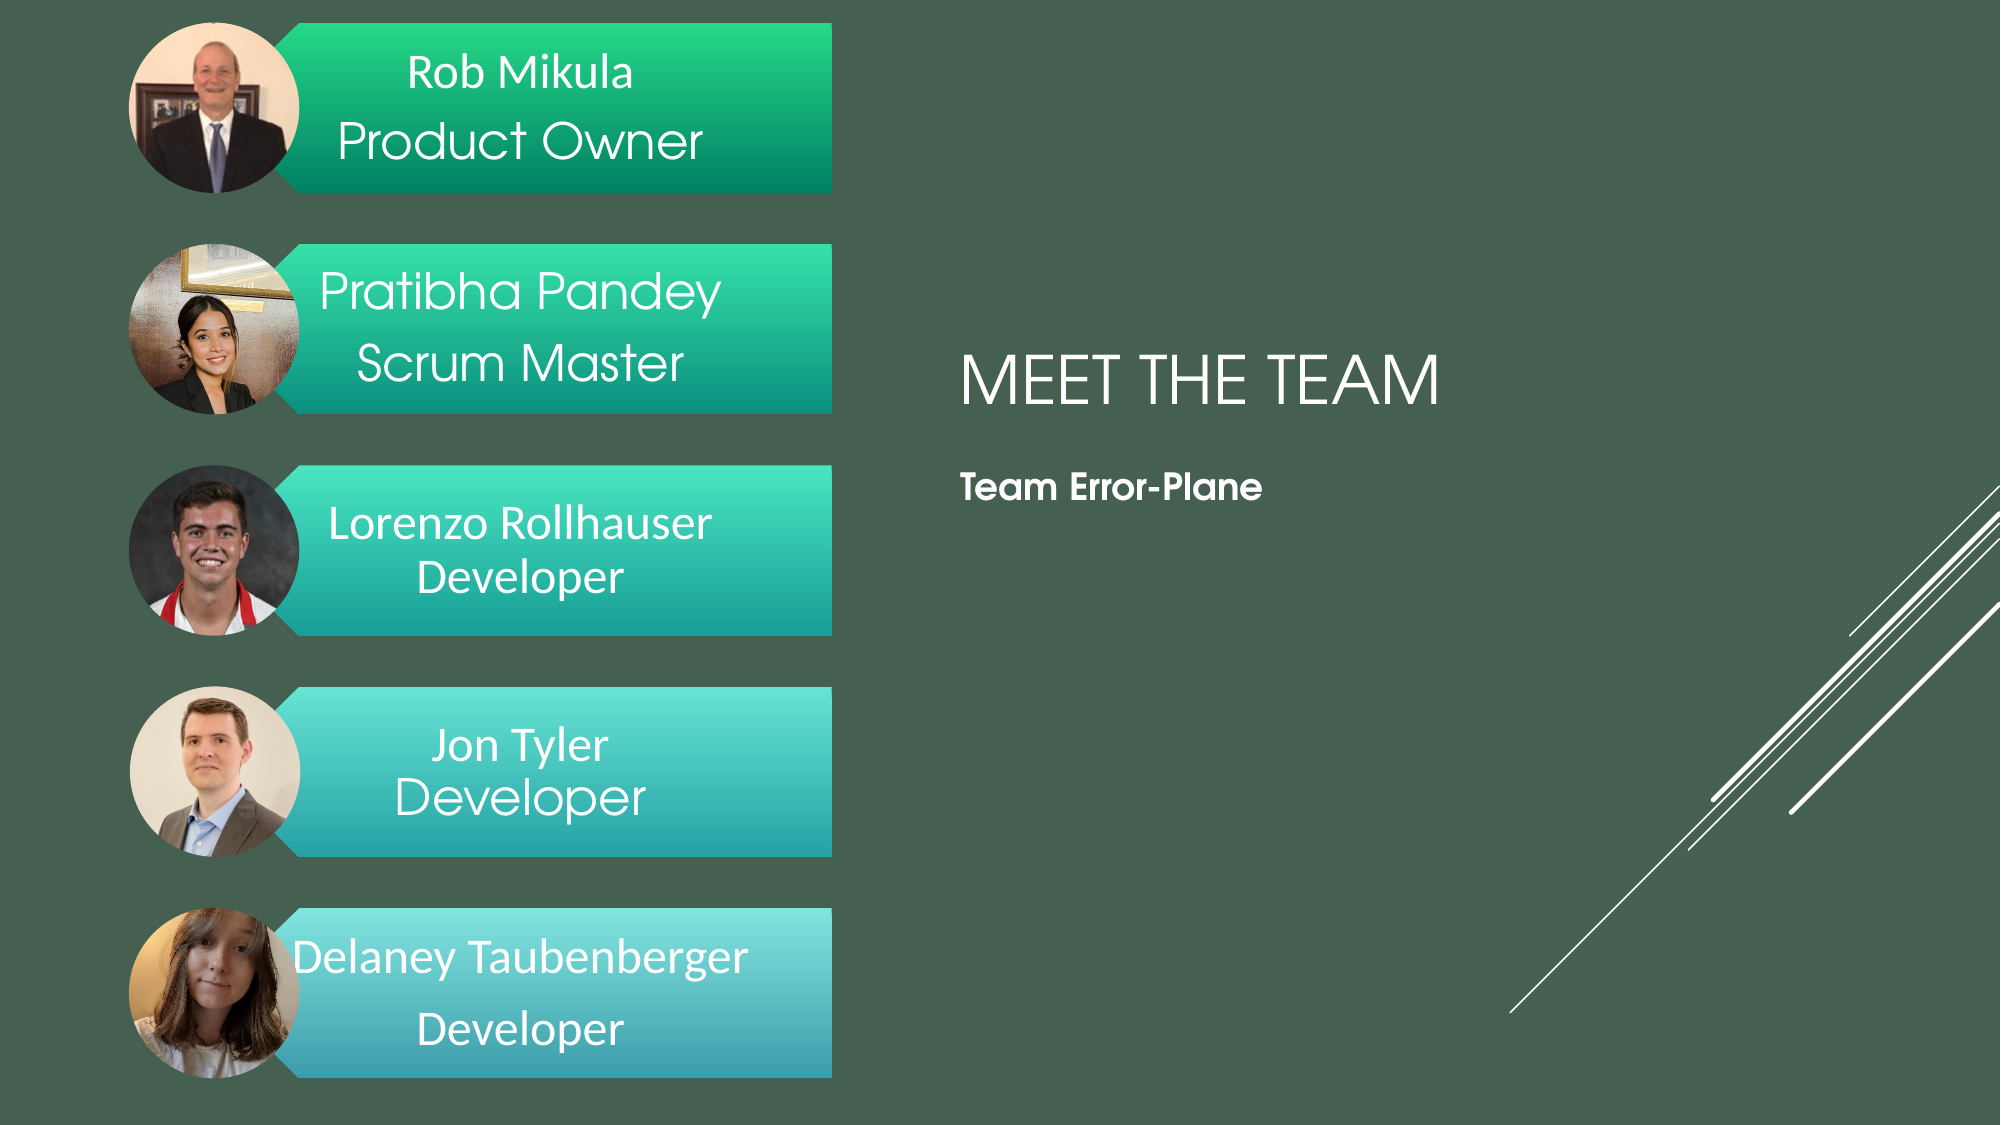

Rob Mikula
Product Owner
Pratibha Pandey
Scrum Master
Lorenzo Rollhauser
Developer
Jon Tyler
Developer
Delaney Taubenberger
Developer
# Meet the Team
Team Error-Plane